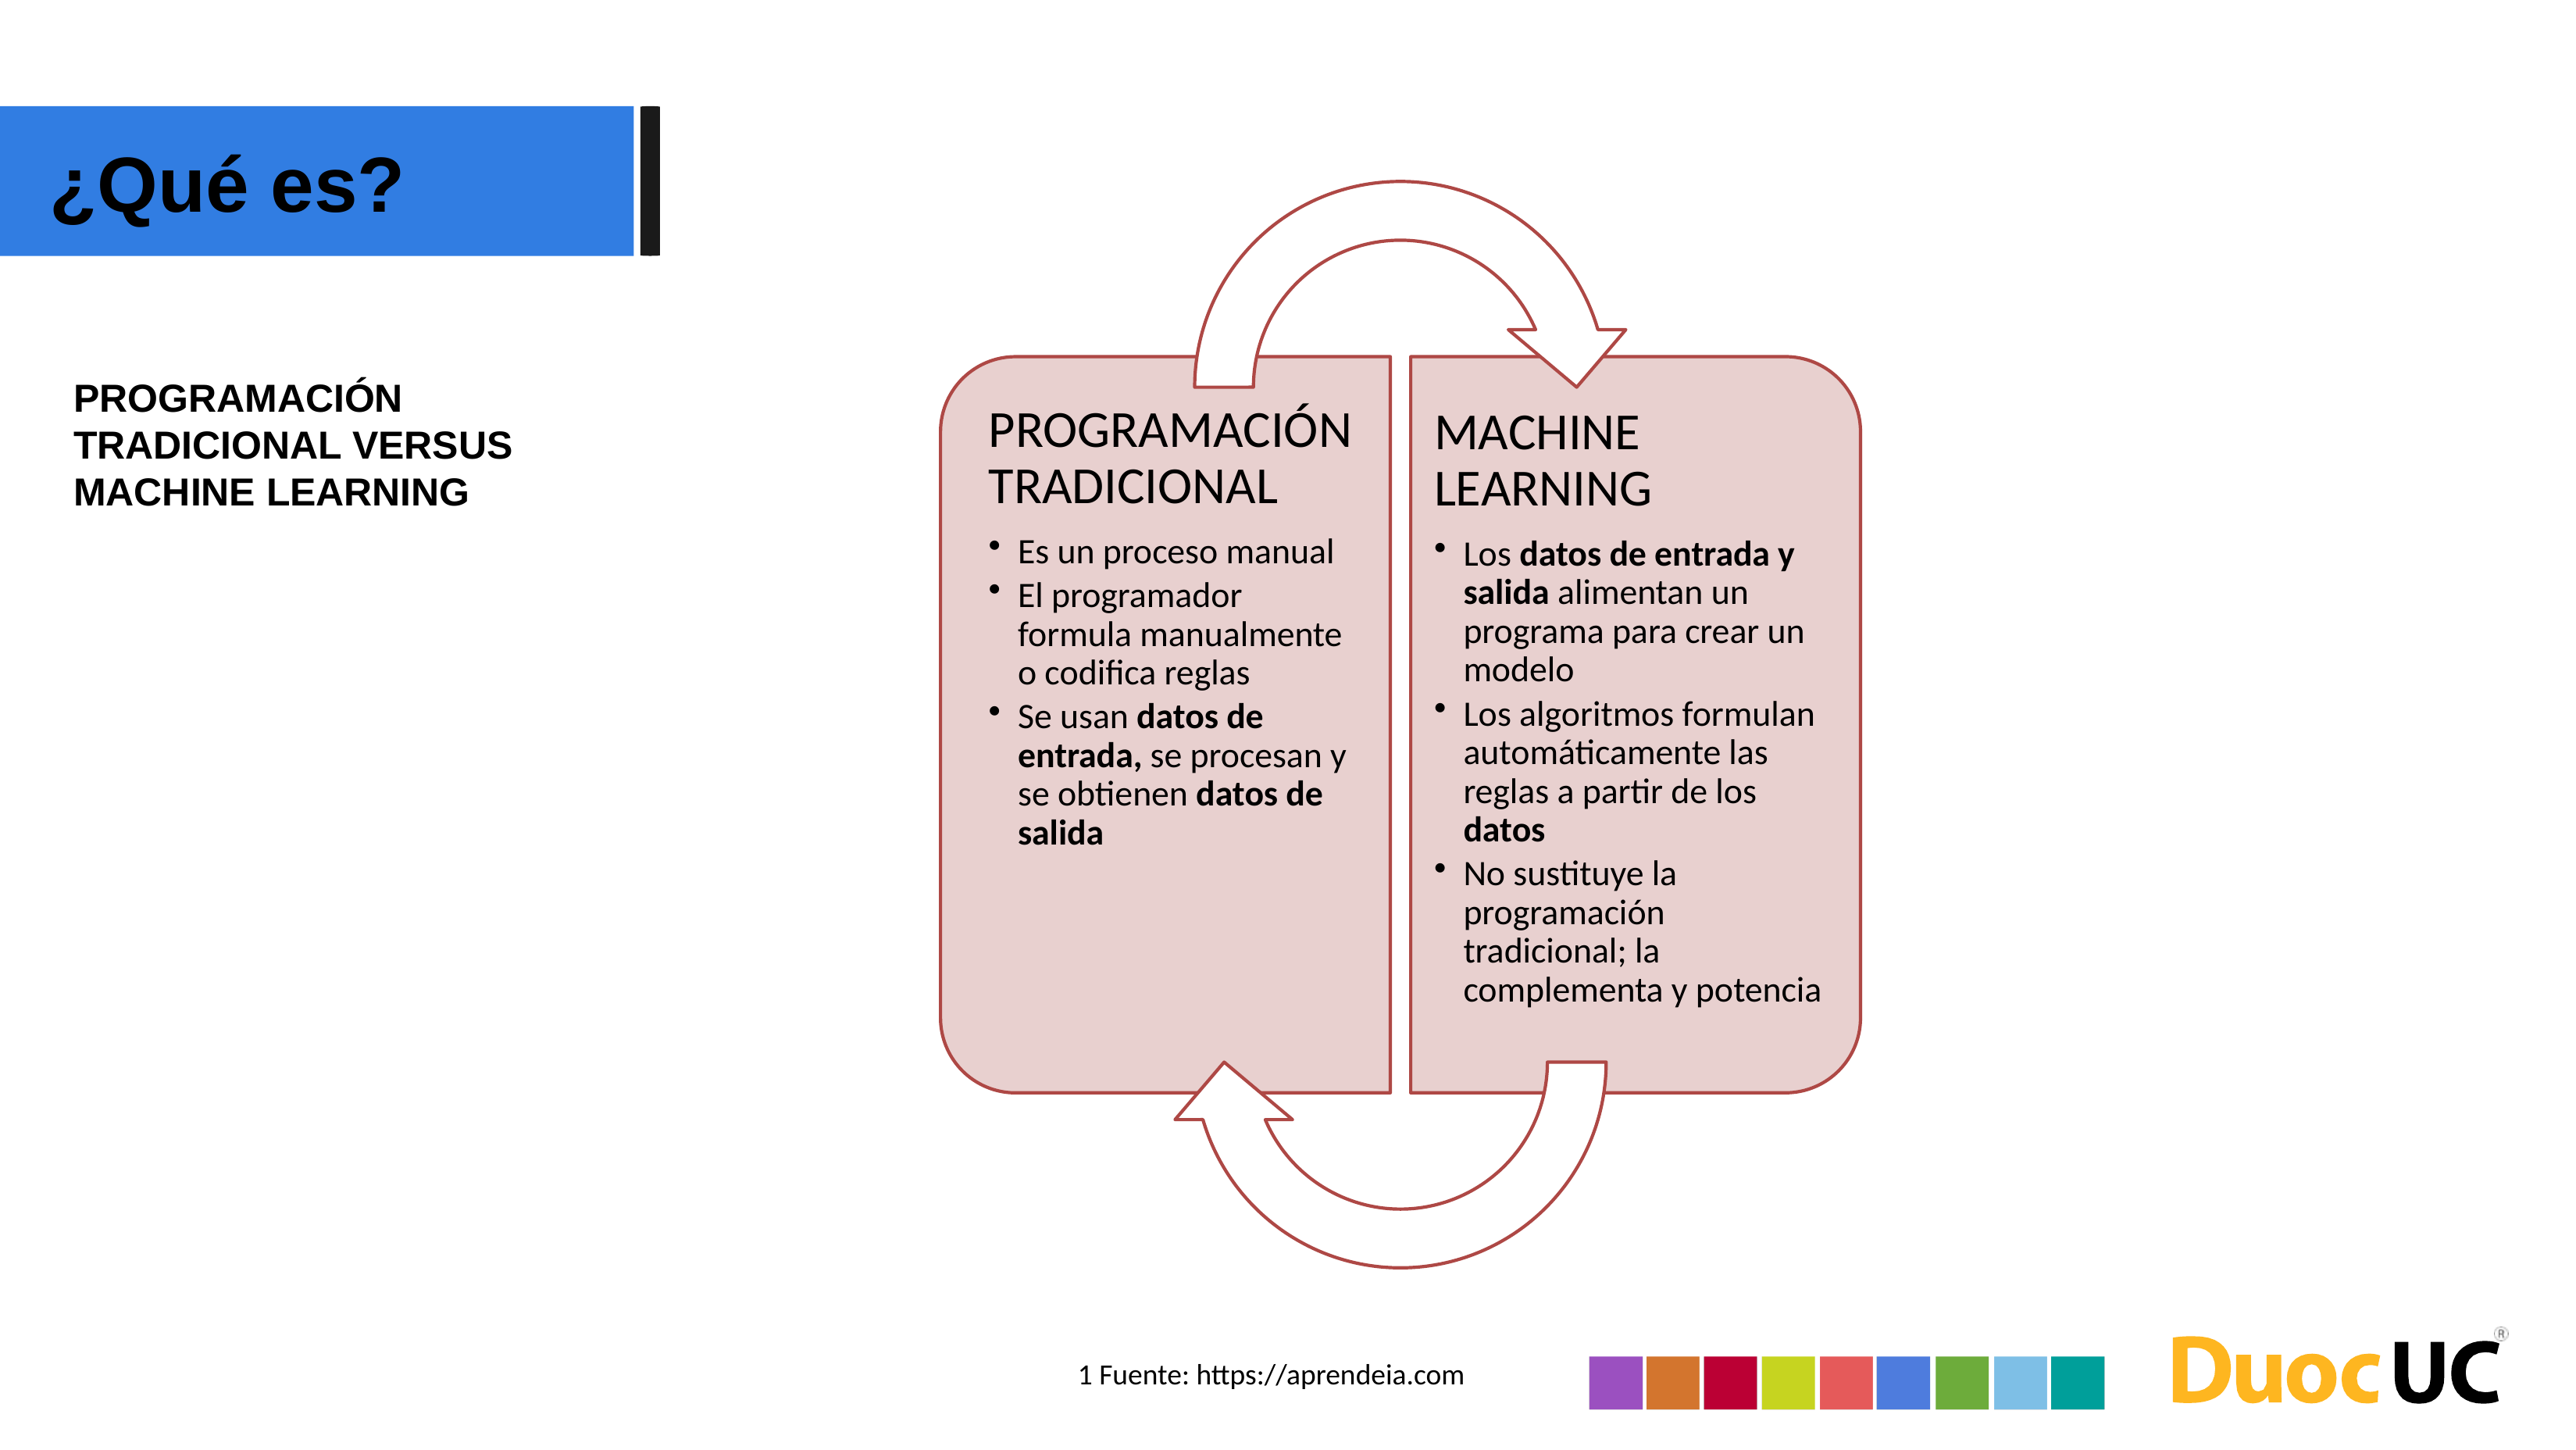

¿Qué es?
PROGRAMACIÓN TRADICIONAL
Es un proceso manual
El programador formula manualmente o codifica reglas
Se usan datos de entrada, se procesan y se obtienen datos de salida
MACHINE LEARNING
Los datos de entrada y salida alimentan un programa para crear un modelo
Los algoritmos formulan automáticamente las reglas a partir de los datos
No sustituye la programación tradicional; la complementa y potencia
PROGRAMACIÓN TRADICIONAL VERSUS
MACHINE LEARNING
1 Fuente: https://aprendeia.com